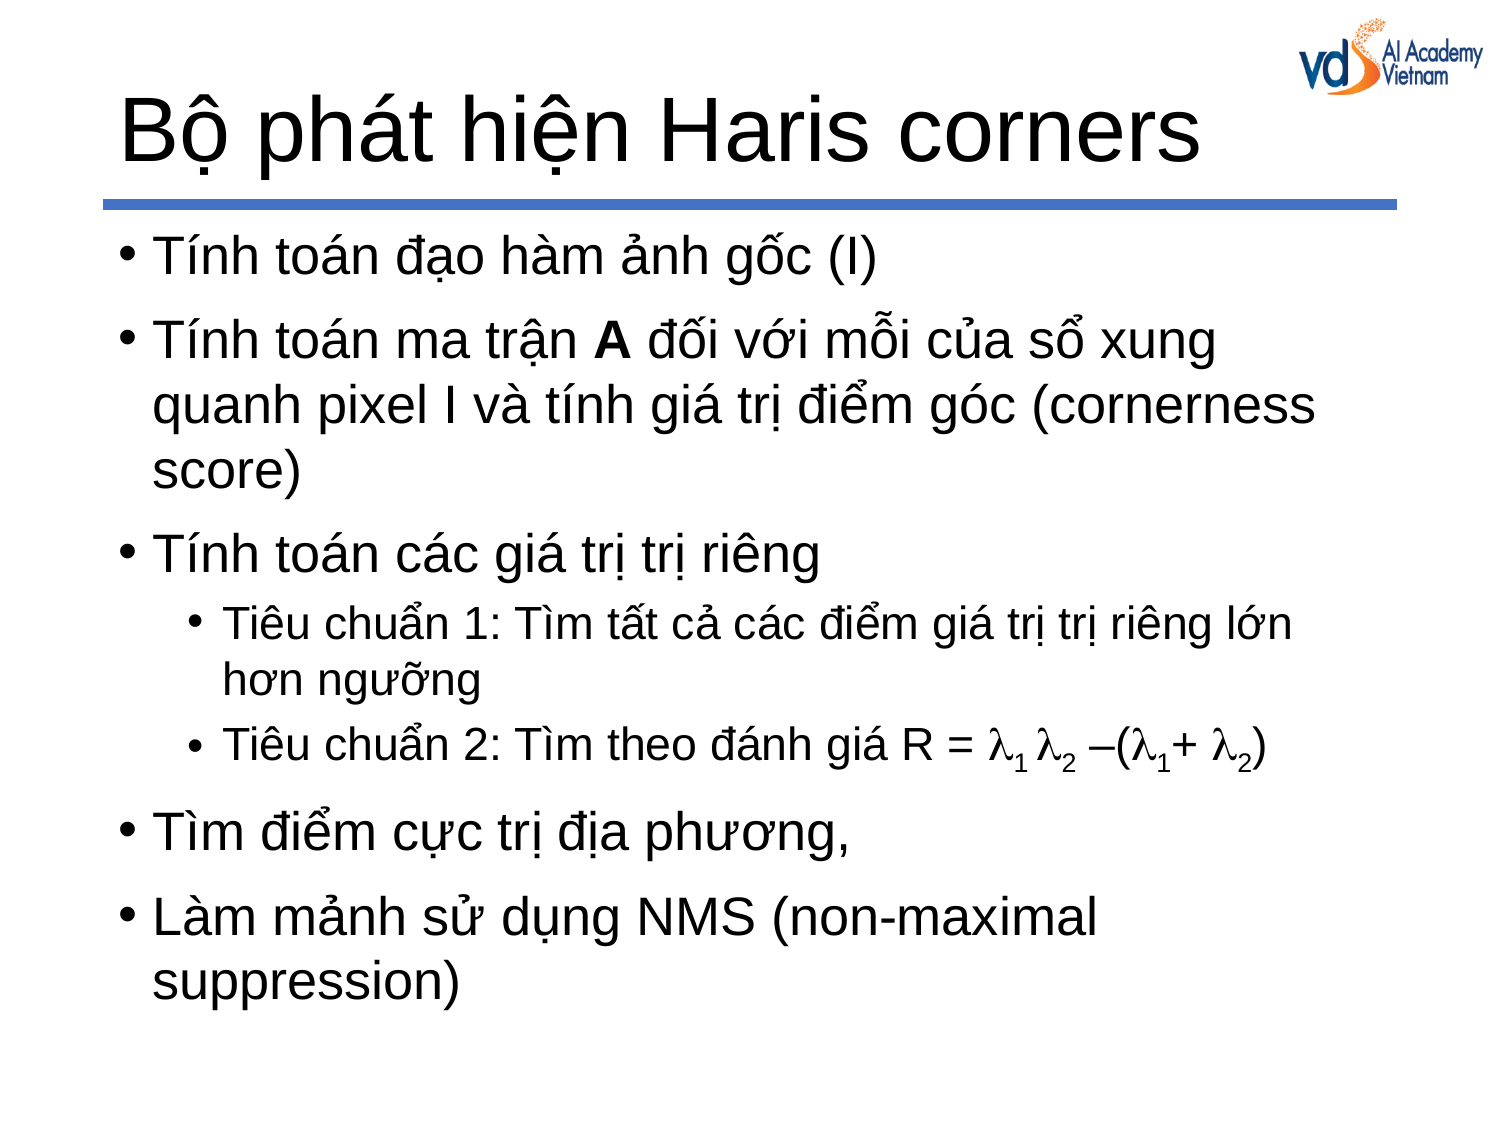

# Bộ phát hiện Haris corners
Tính toán đạo hàm ảnh gốc (I)
Tính toán ma trận A đối với mỗi của sổ xung quanh pixel I và tính giá trị điểm góc (cornerness score)
Tính toán các giá trị trị riêng
Tiêu chuẩn 1: Tìm tất cả các điểm giá trị trị riêng lớn hơn ngưỡng
Tiêu chuẩn 2: Tìm theo đánh giá R = λ1 λ2 –(λ1+ λ2)
Tìm điểm cực trị địa phương,
Làm mảnh sử dụng NMS (non-maximal suppression)